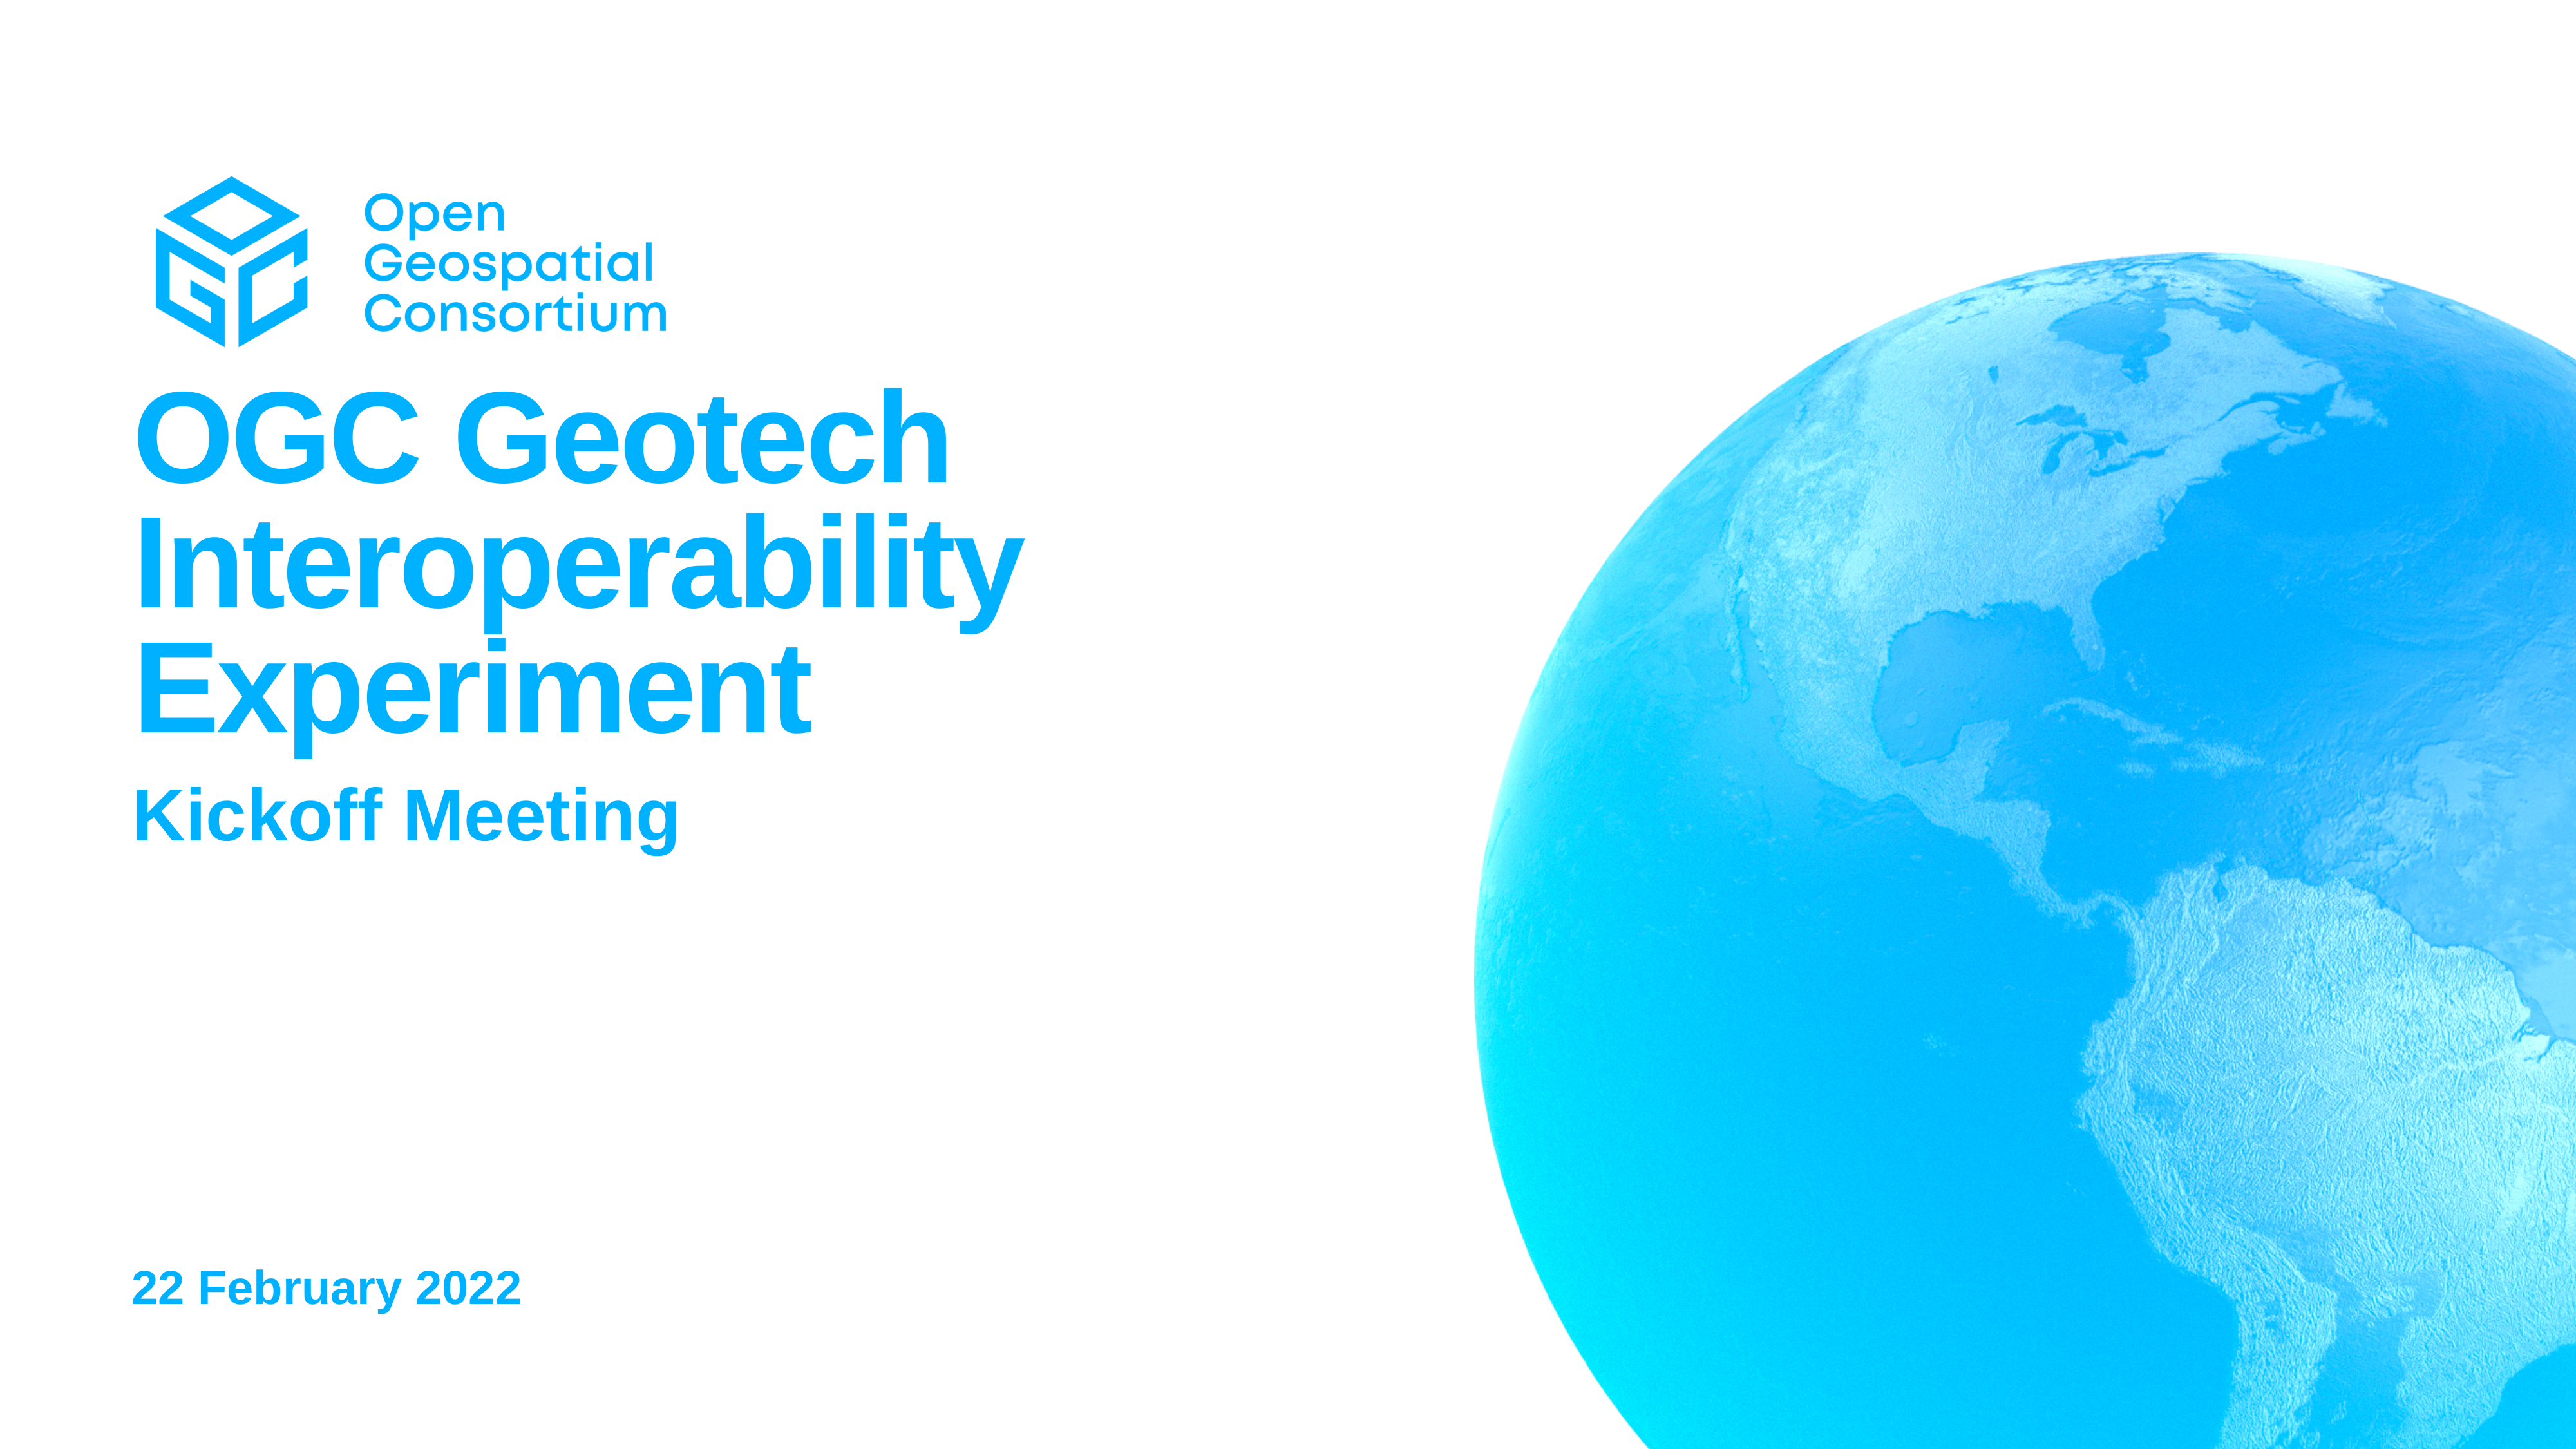

# OGC Geotech Interoperability Experiment
Kickoff Meeting
22 February 2022